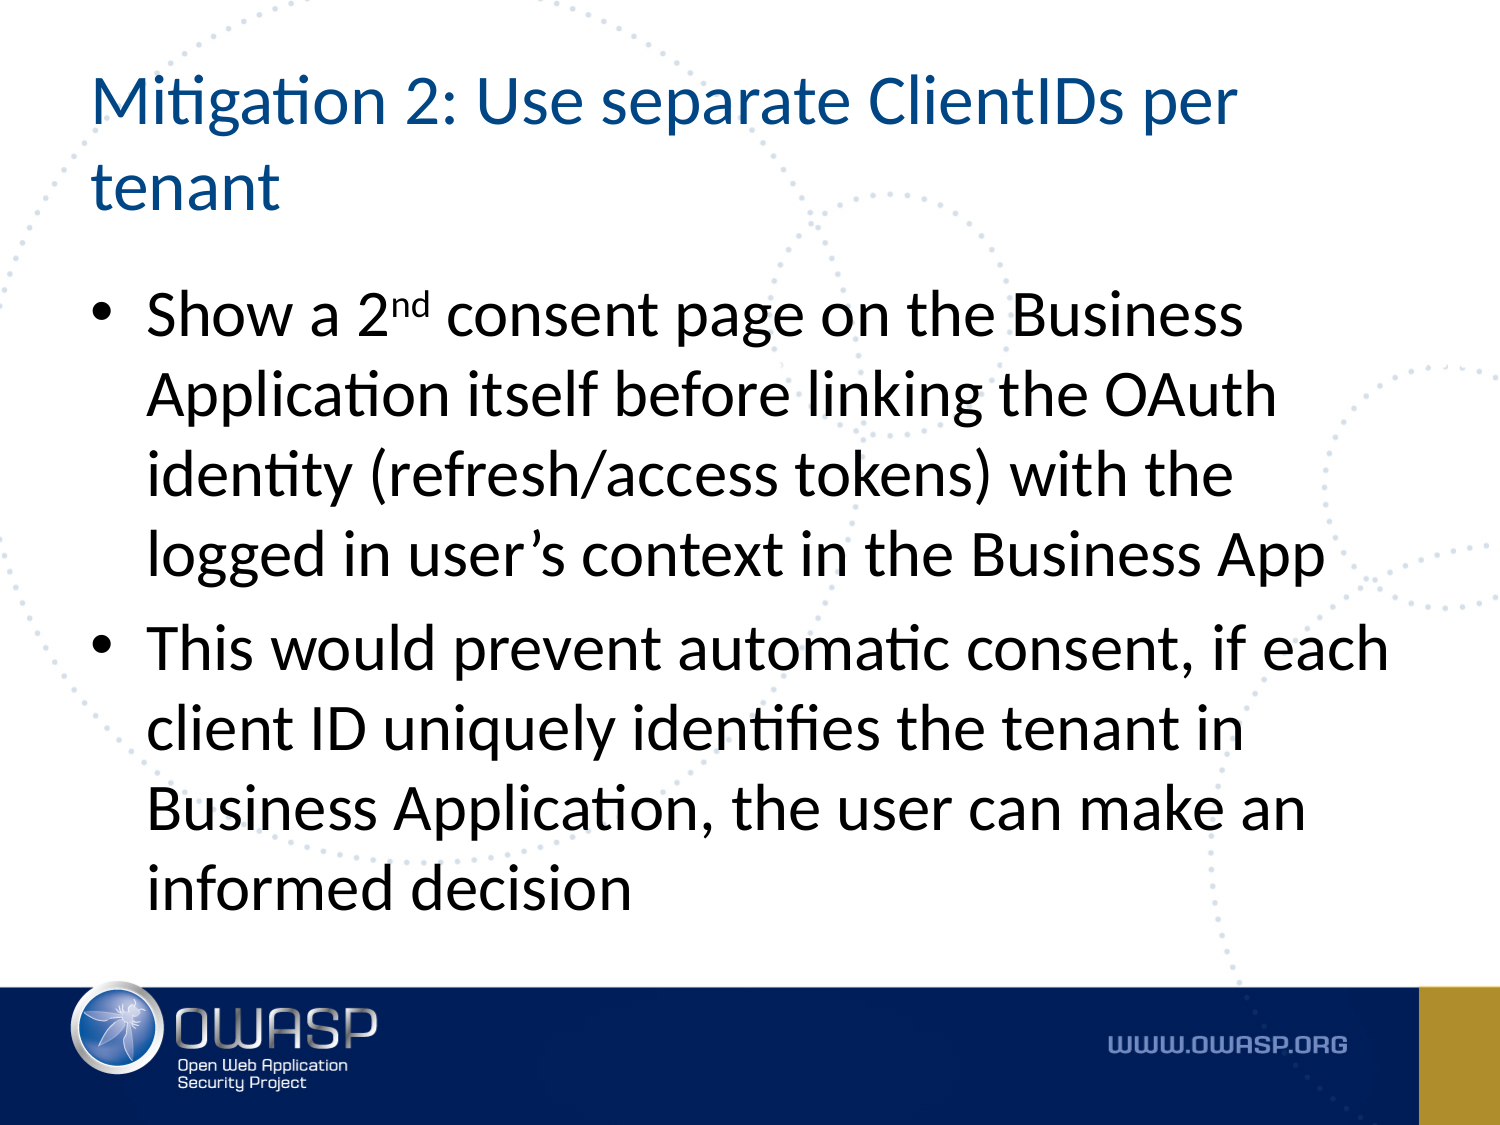

# Mitigation 2: Use separate ClientIDs per tenant
Show a 2nd consent page on the Business Application itself before linking the OAuth identity (refresh/access tokens) with the logged in user’s context in the Business App
This would prevent automatic consent, if each client ID uniquely identifies the tenant in Business Application, the user can make an informed decision